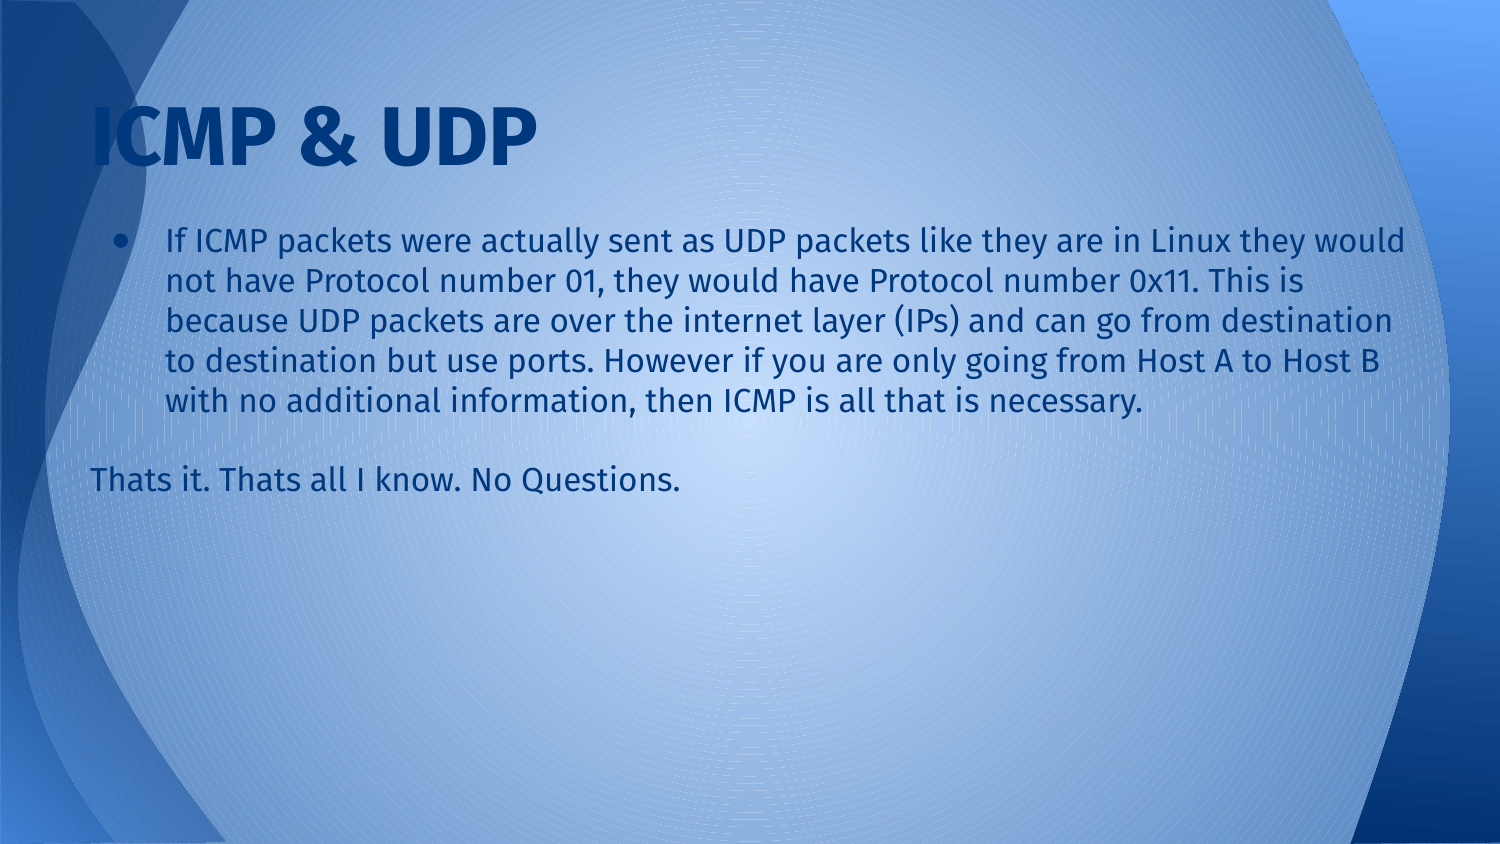

# ICMP & UDP
If ICMP packets were actually sent as UDP packets like they are in Linux they would not have Protocol number 01, they would have Protocol number 0x11. This is because UDP packets are over the internet layer (IPs) and can go from destination to destination but use ports. However if you are only going from Host A to Host B with no additional information, then ICMP is all that is necessary.

Thats it. Thats all I know. No Questions.